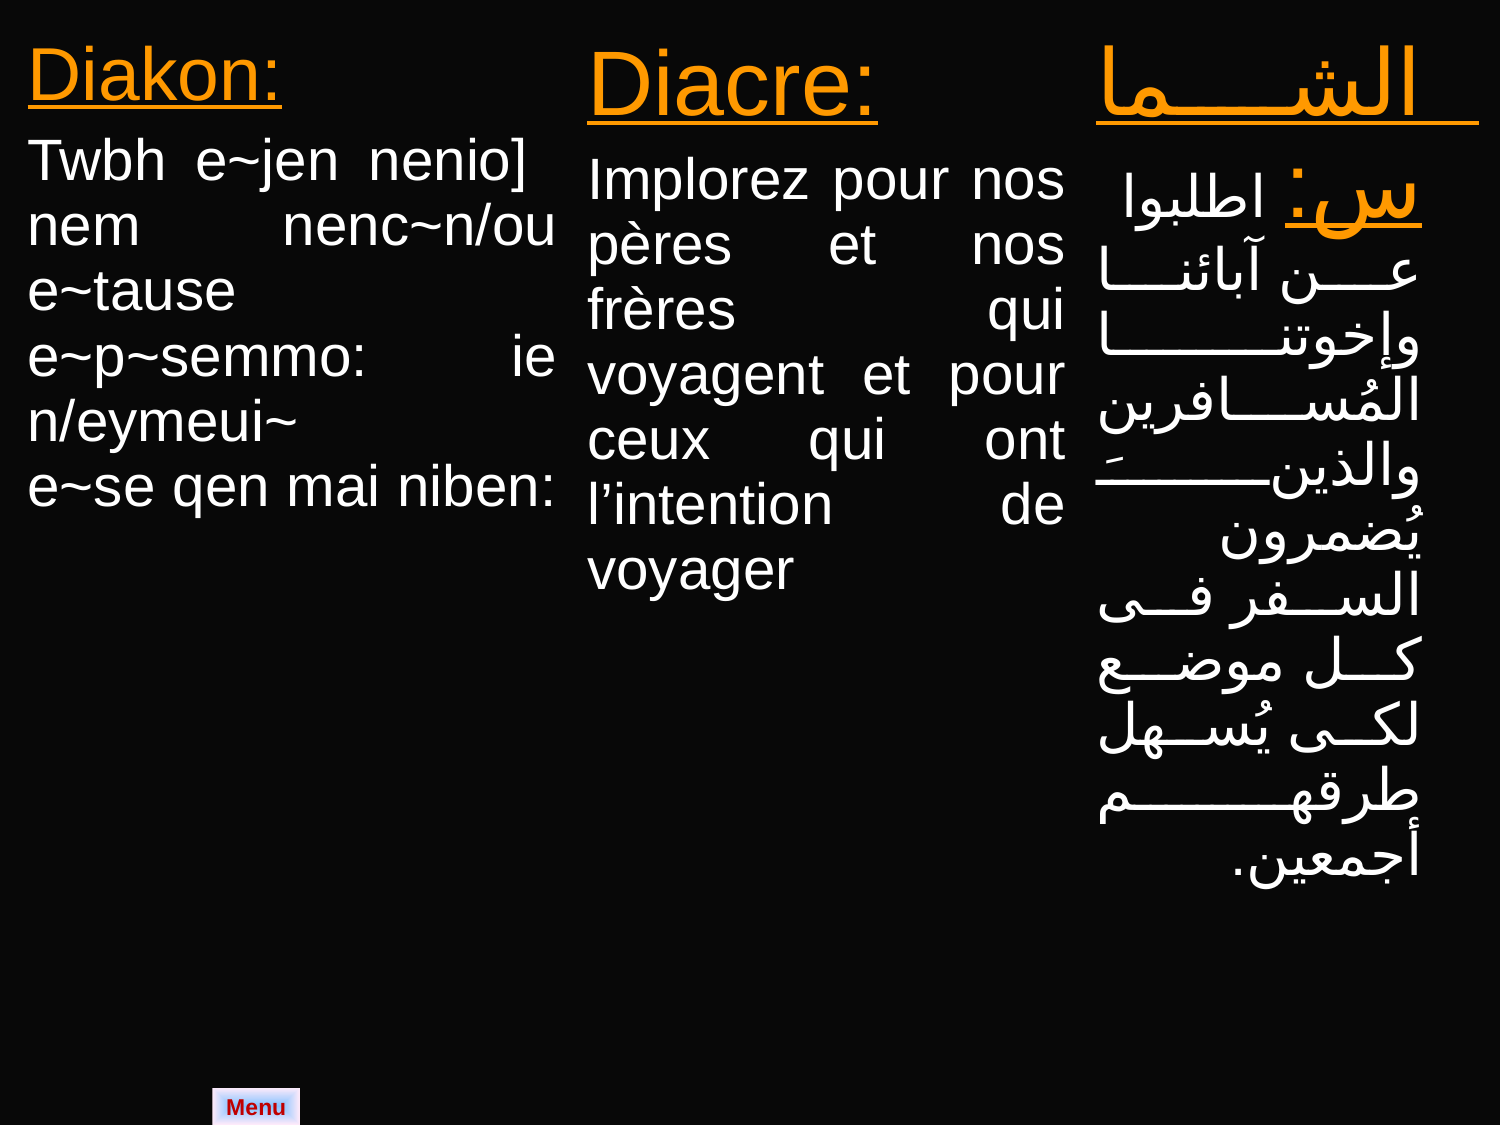

| Diakon: Twbh e~jen nenio] nem nenc~n/ou e~tause e~p~semmo: ie n/eymeui~ e~se qen mai niben: | Diacre: Implorez pour nos pères et nos frères qui voyagent et pour ceux qui ont l’intention de voyager | الشماس: اطلبوا عن آبائنا وإخوتنا المُسافرين والذينَ يُضمرون السفر فى كل موضع لكى يُسهل طرقهم أجمعين. |
| --- | --- | --- |
Menu